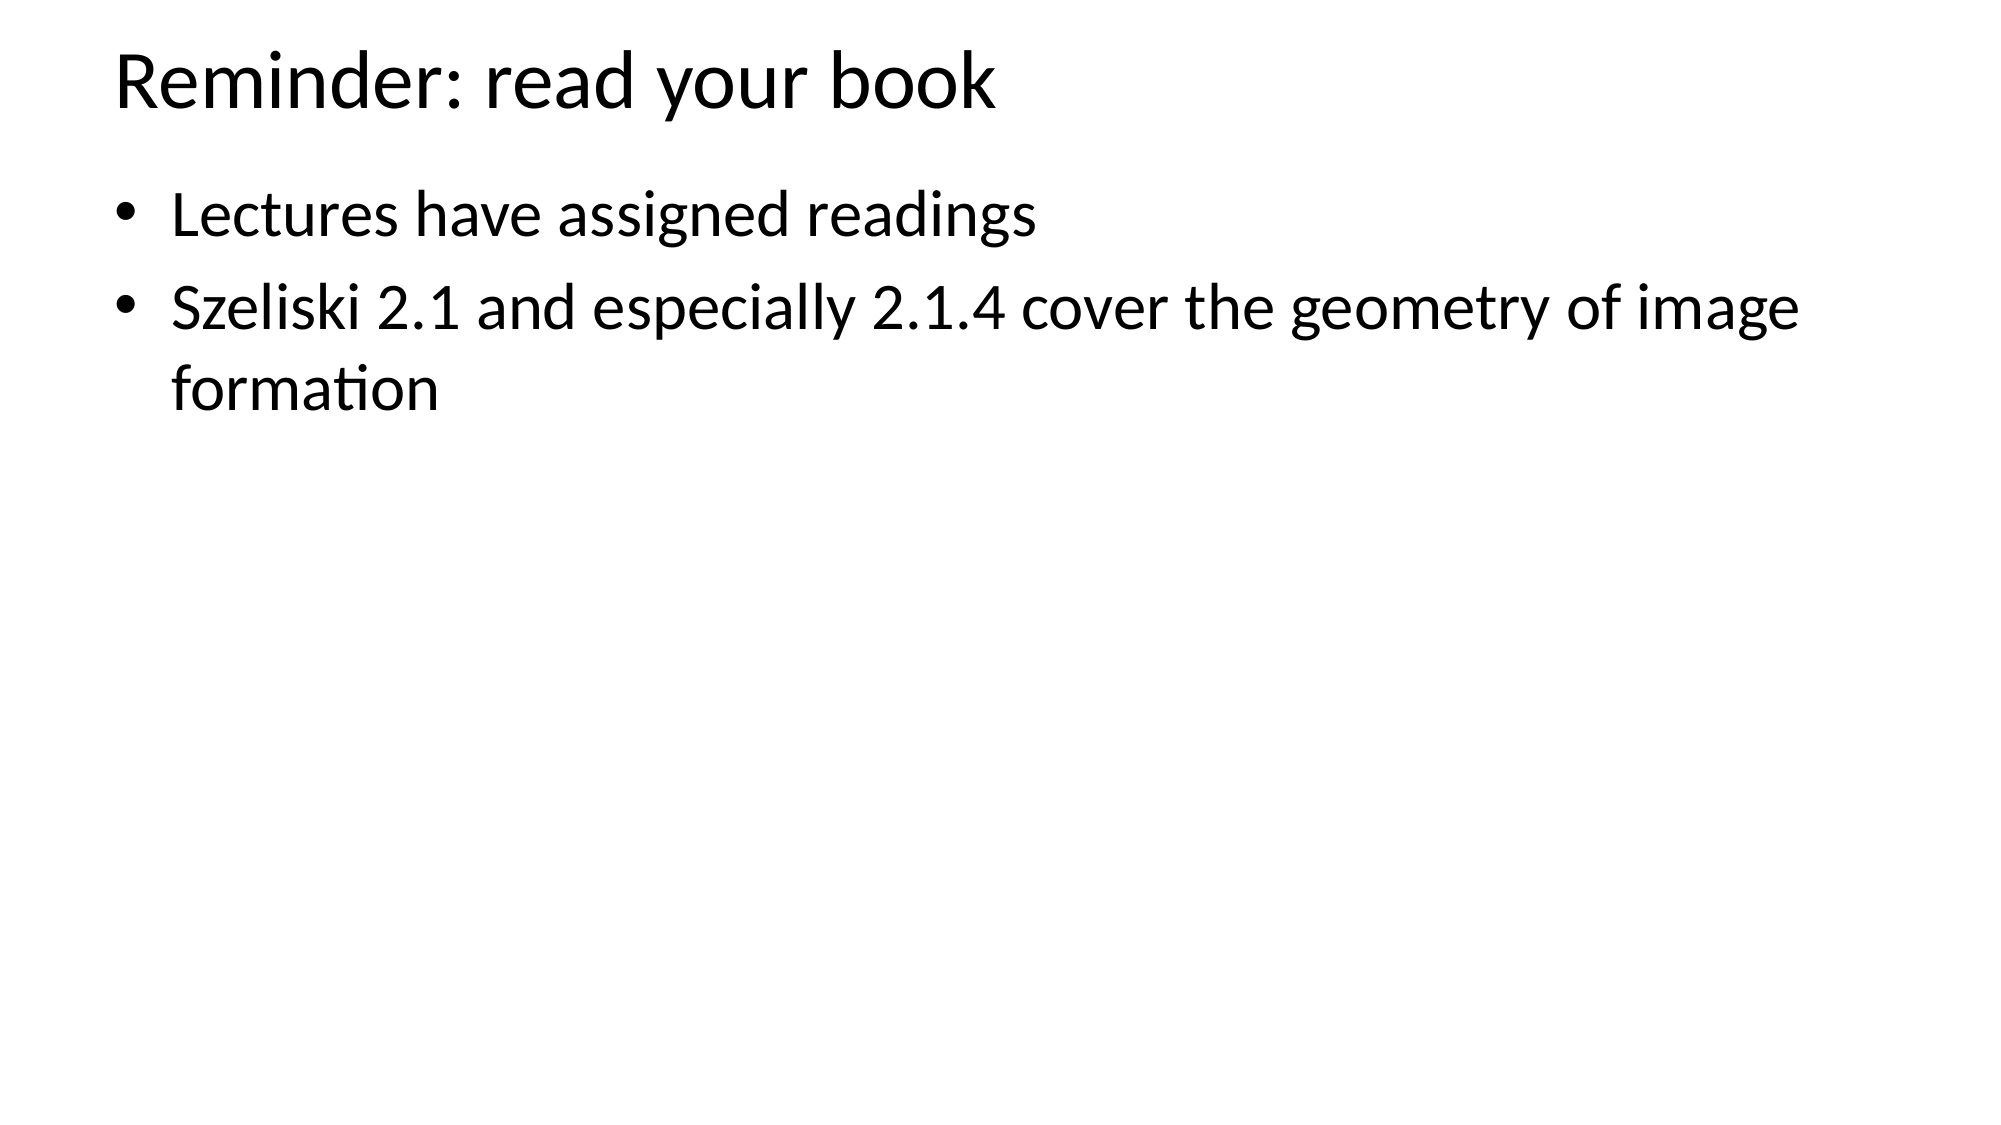

# Reminder: read your book
Lectures have assigned readings
Szeliski 2.1 and especially 2.1.4 cover the geometry of image formation